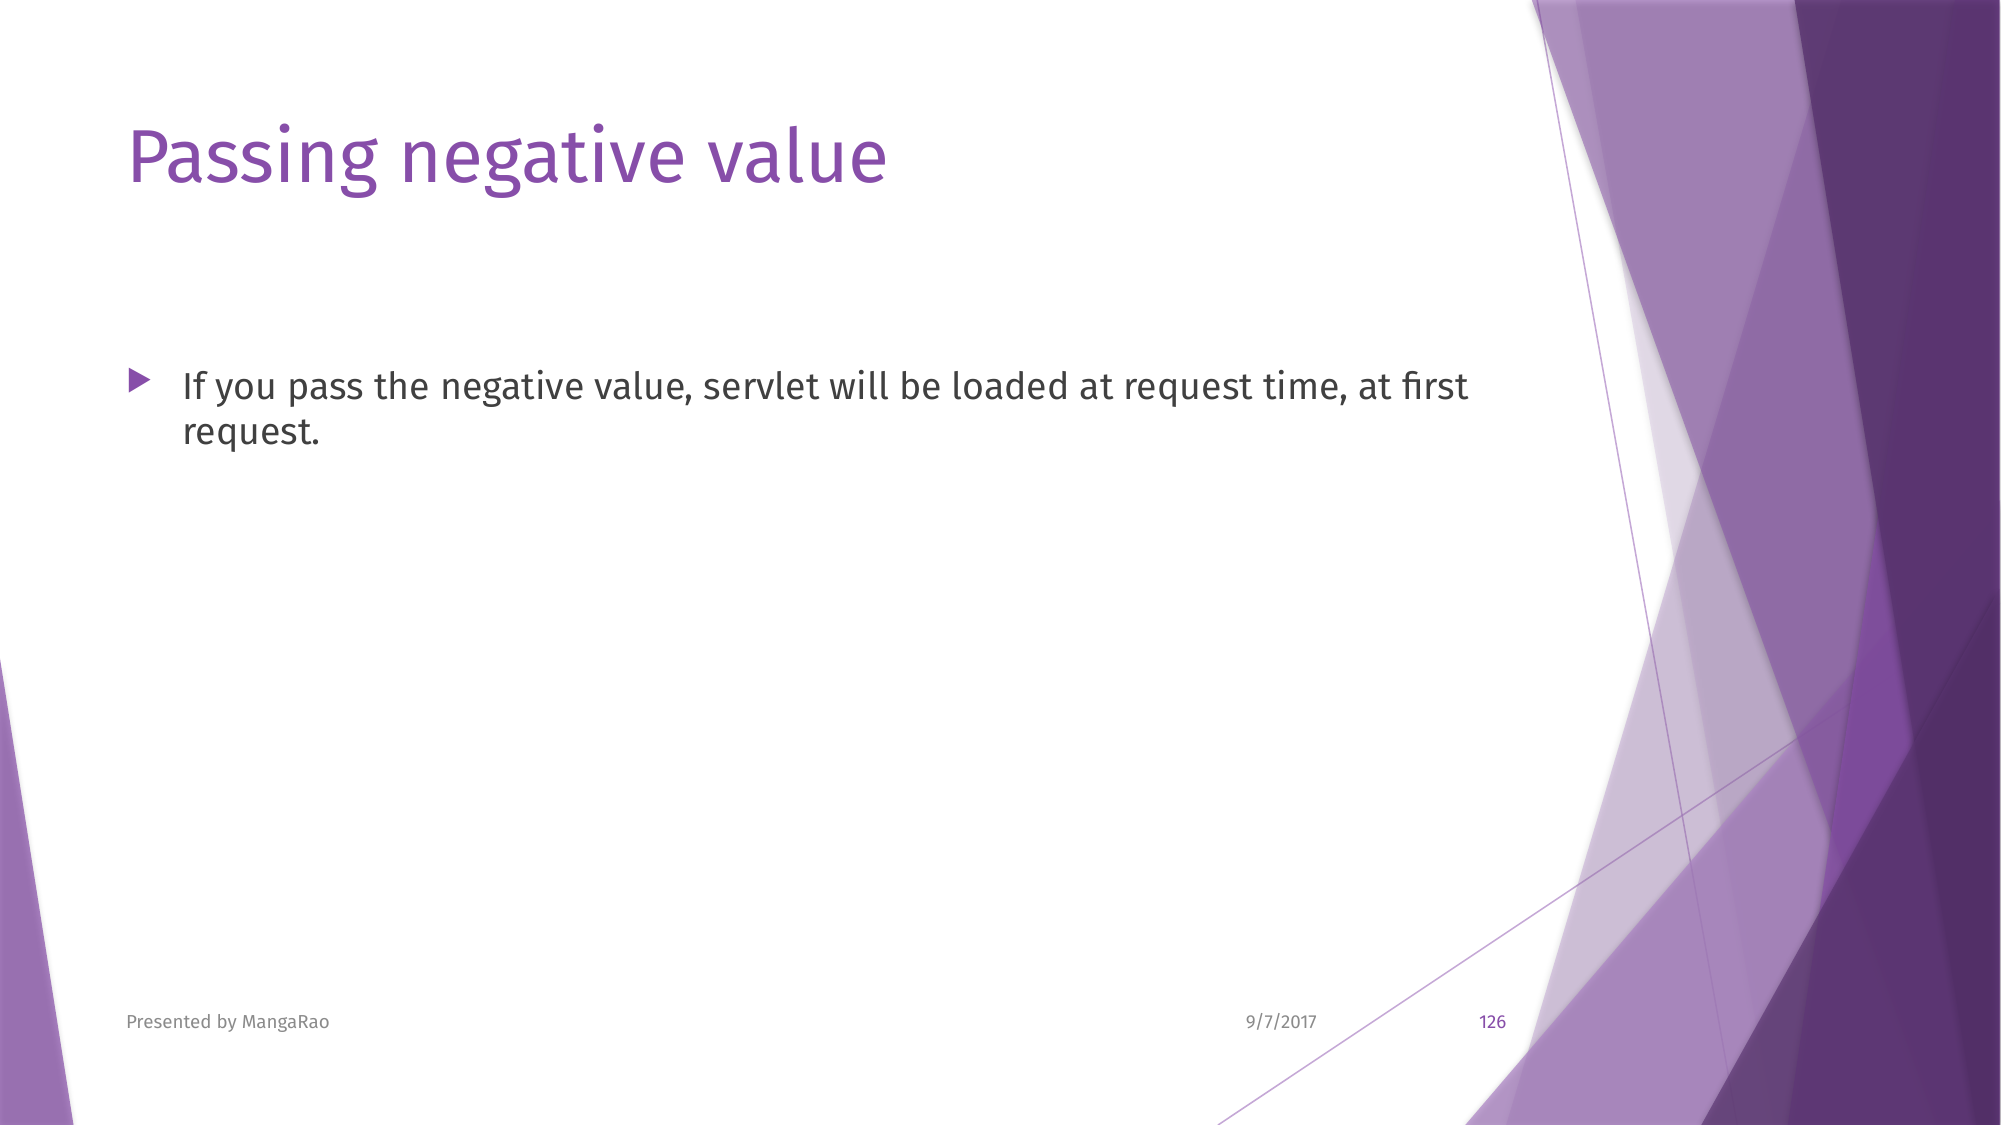

# Passing negative value
If you pass the negative value, servlet will be loaded at request time, at first request.
Presented by MangaRao
9/7/2017
126